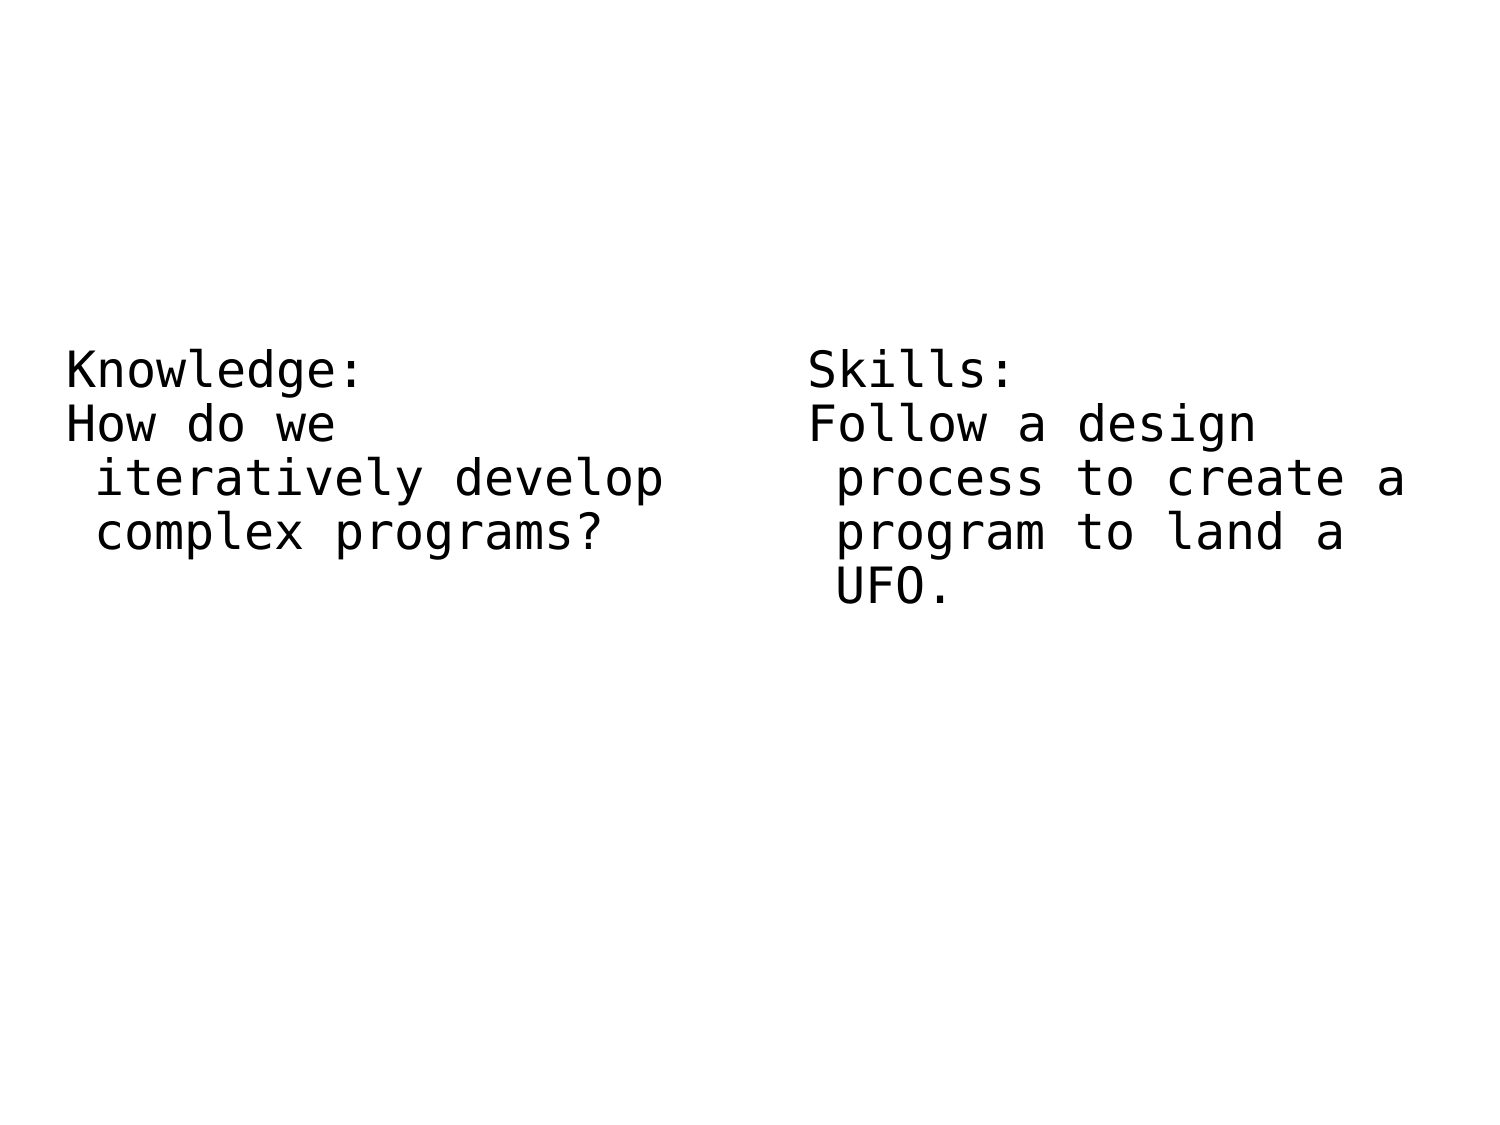

# Objectives
Knowledge:
How do we iteratively develop complex programs?
Skills:
Follow a design process to create a program to land a UFO.